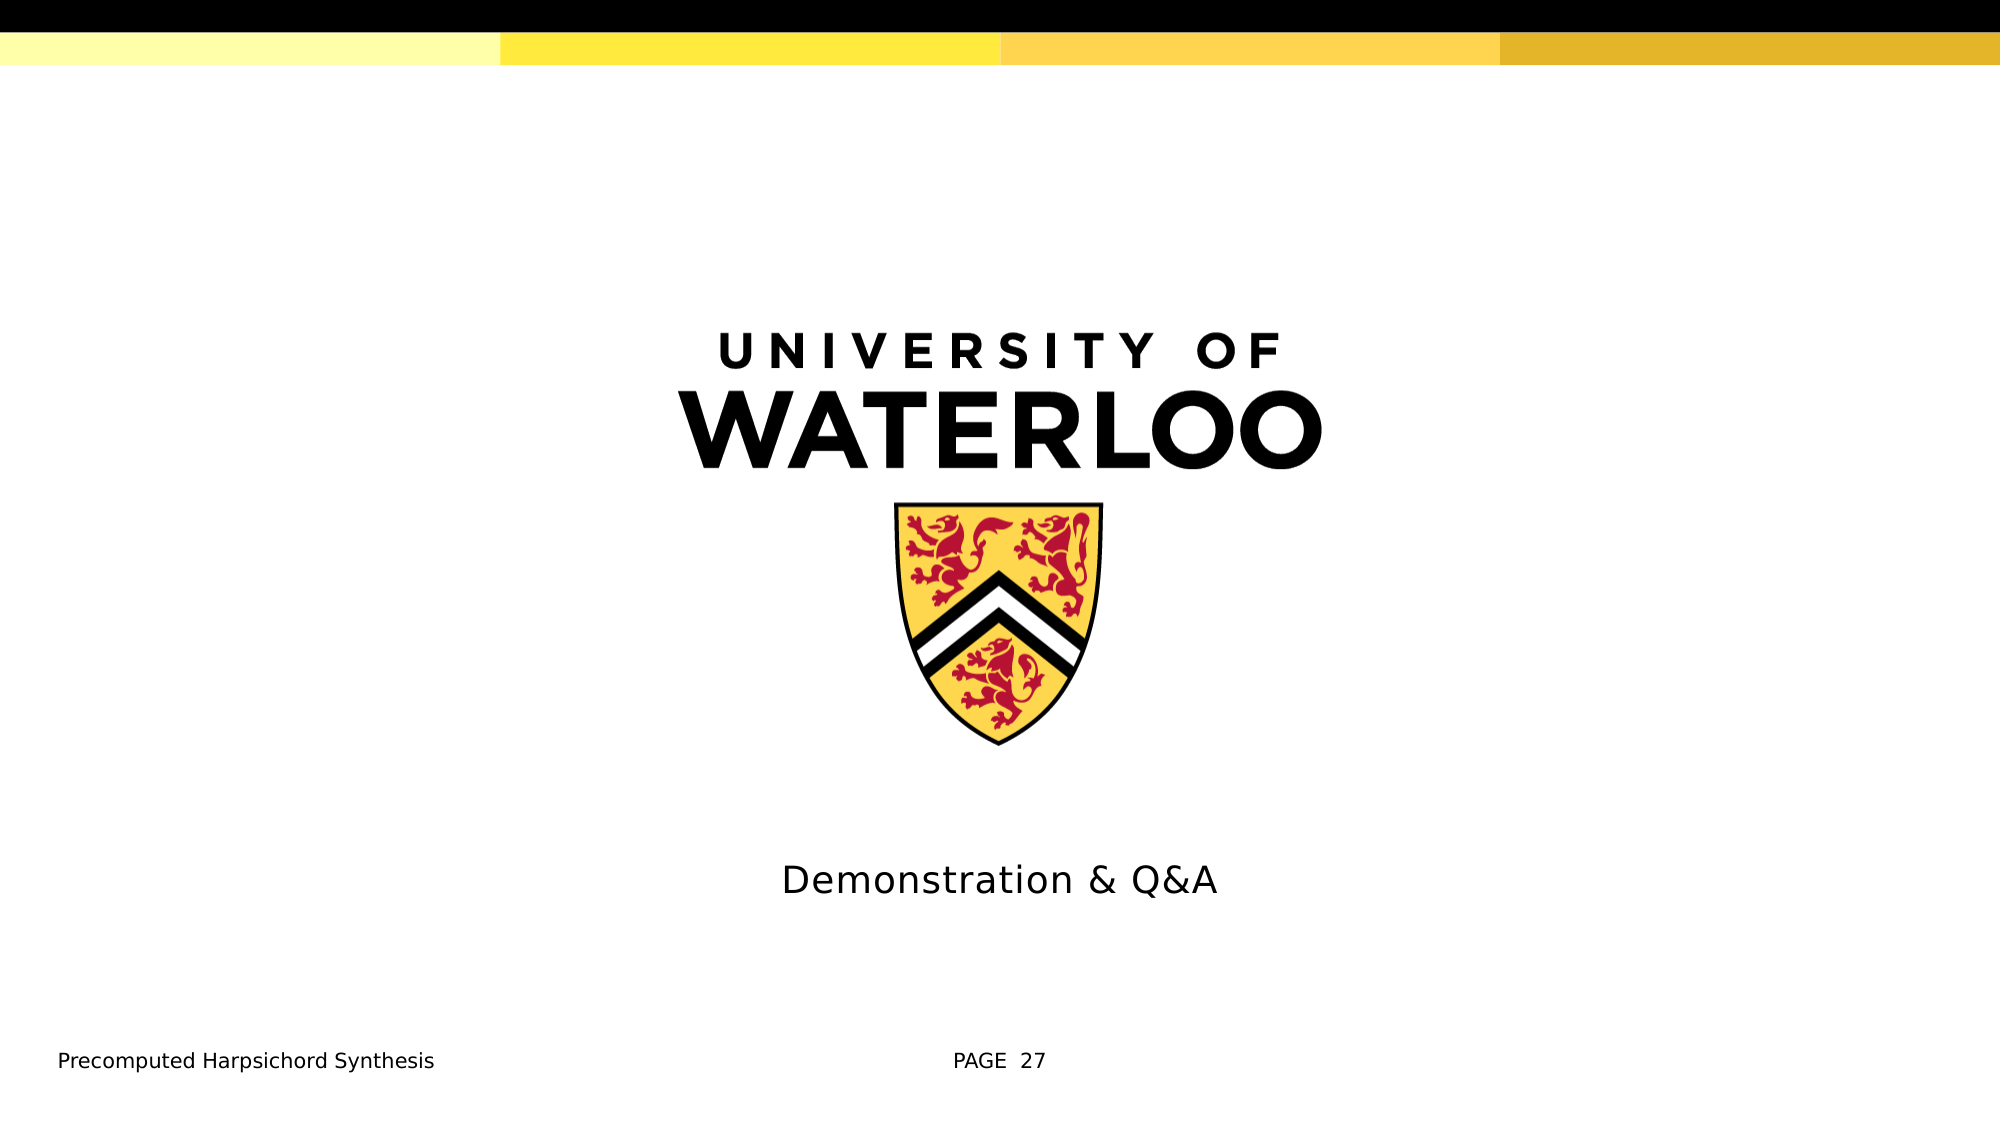

# Demonstration & Q&A
Precomputed Harpsichord Synthesis
PAGE  27